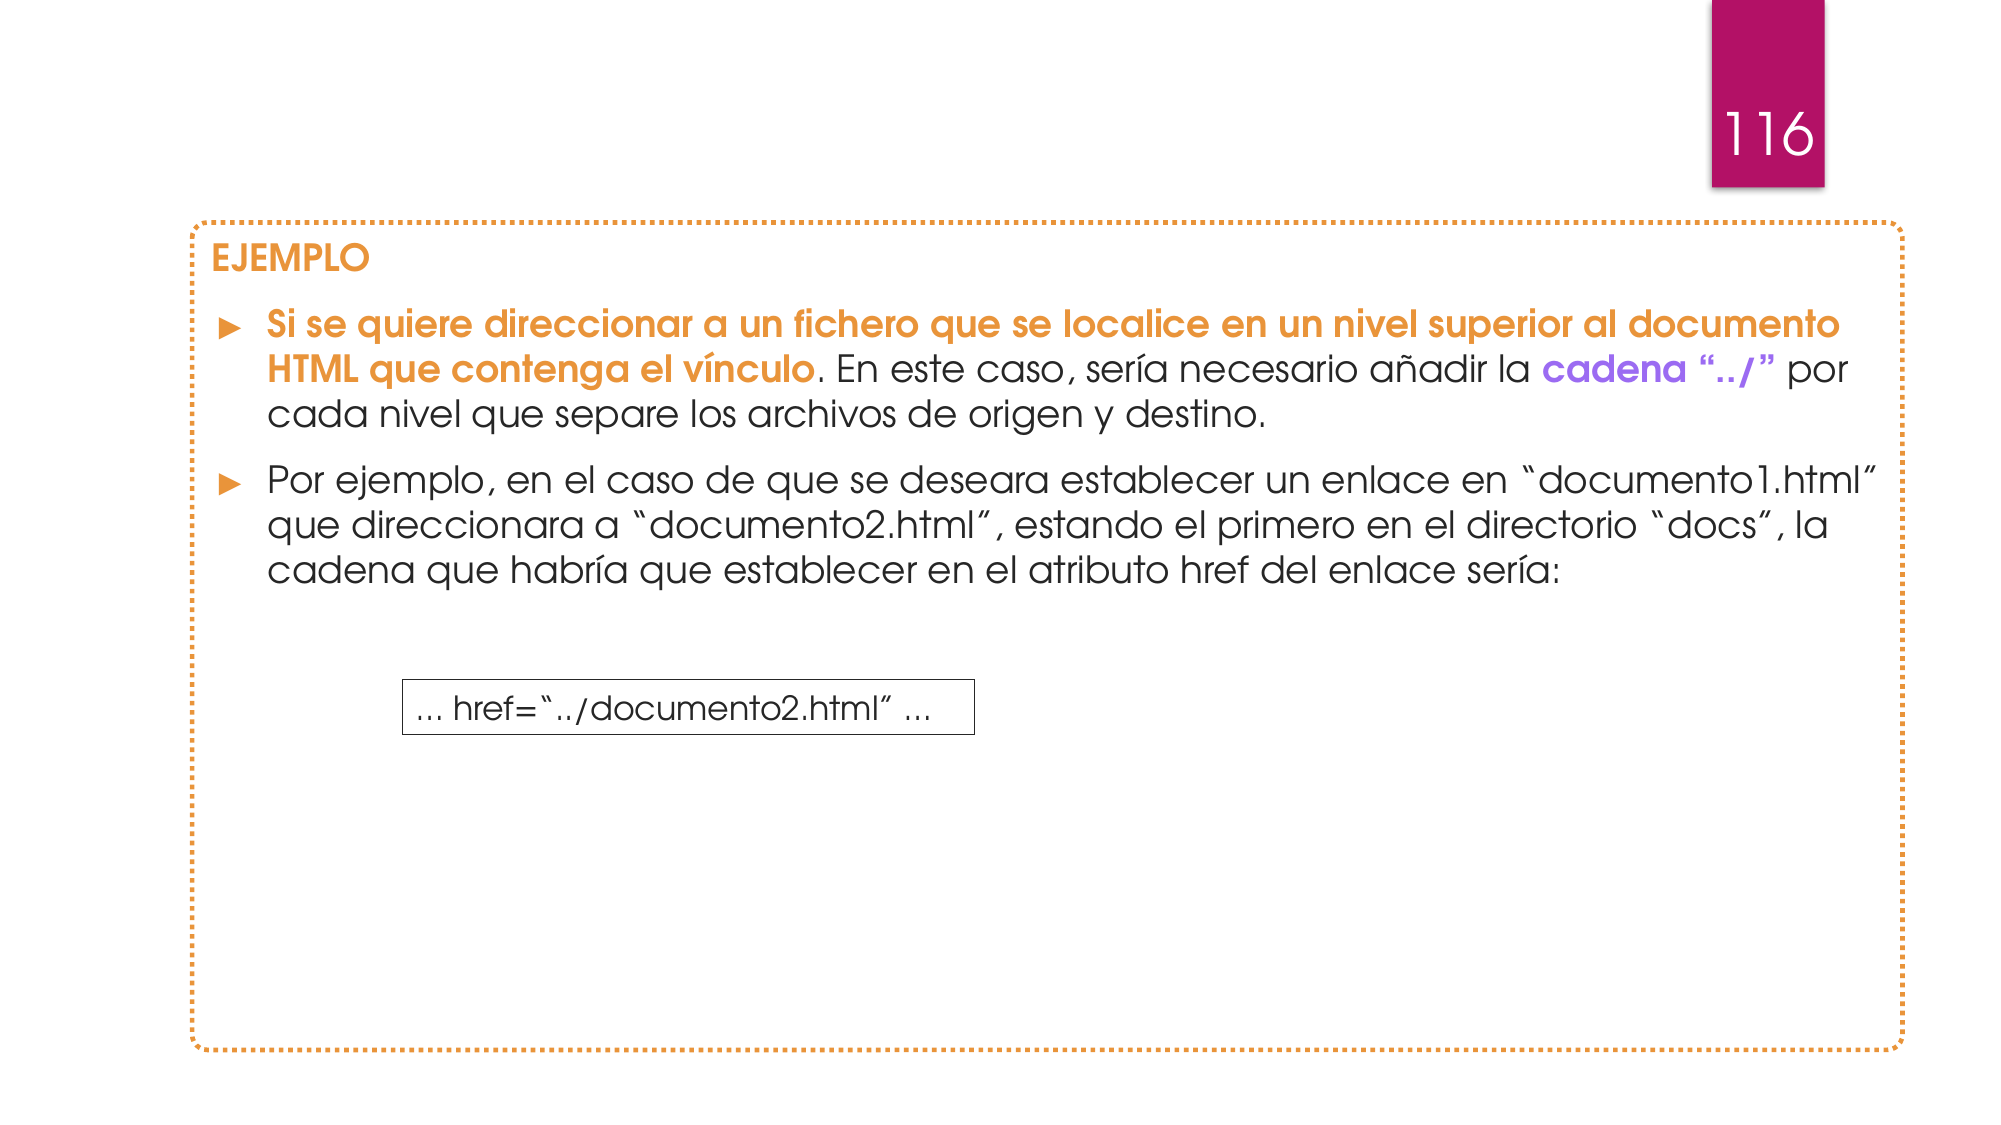

116
EJEMPLO
Si se quiere direccionar a un fichero que se localice en un nivel superior al documento HTML que contenga el vínculo. En este caso, sería necesario añadir la cadena “../” por cada nivel que separe los archivos de origen y destino.
Por ejemplo, en el caso de que se deseara establecer un enlace en “documento1.html” que direccionara a “documento2.html”, estando el primero en el directorio “docs”, la cadena que habría que establecer en el atributo href del enlace sería:

… href=“../documento2.html” …